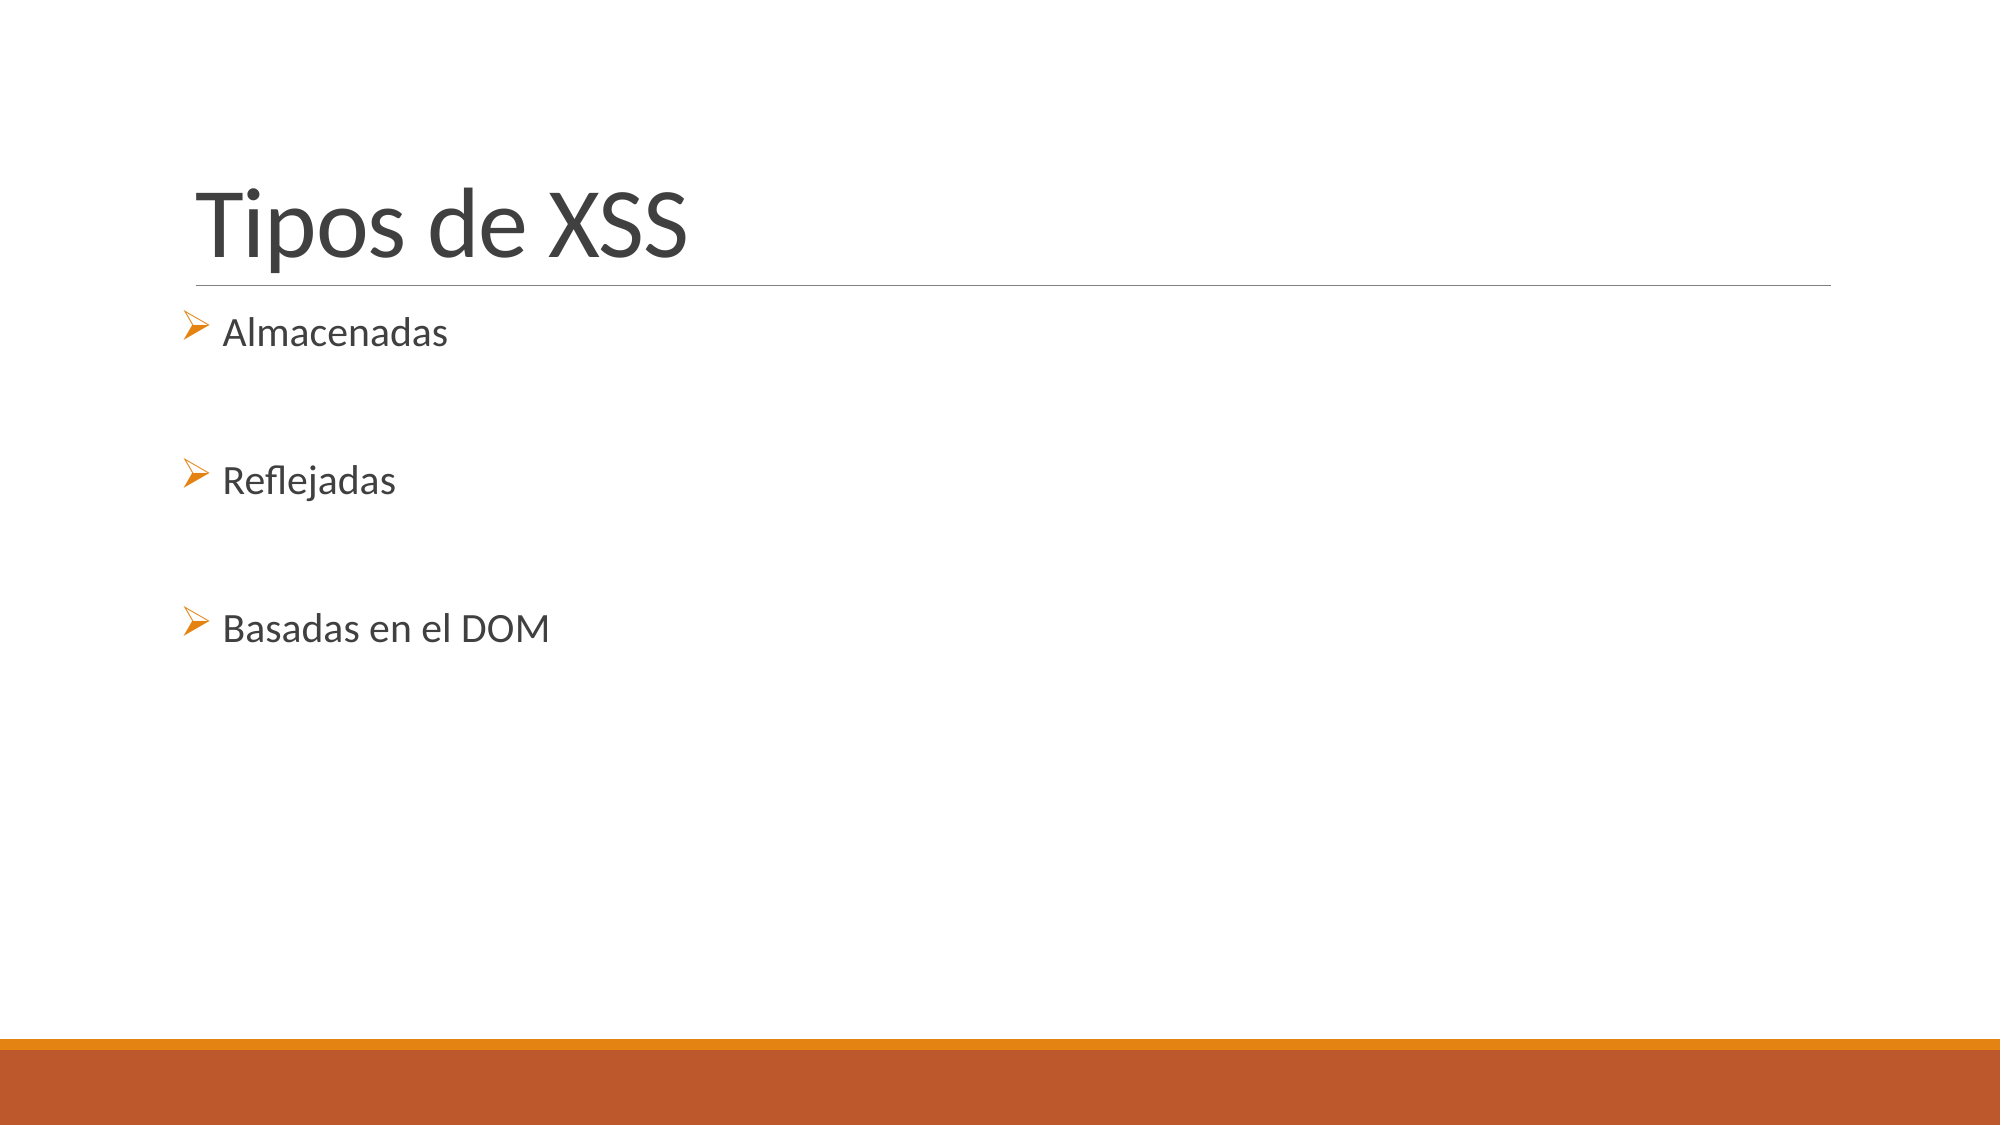

# Tipos de XSS
 Almacenadas

 Reflejadas

 Basadas en el DOM